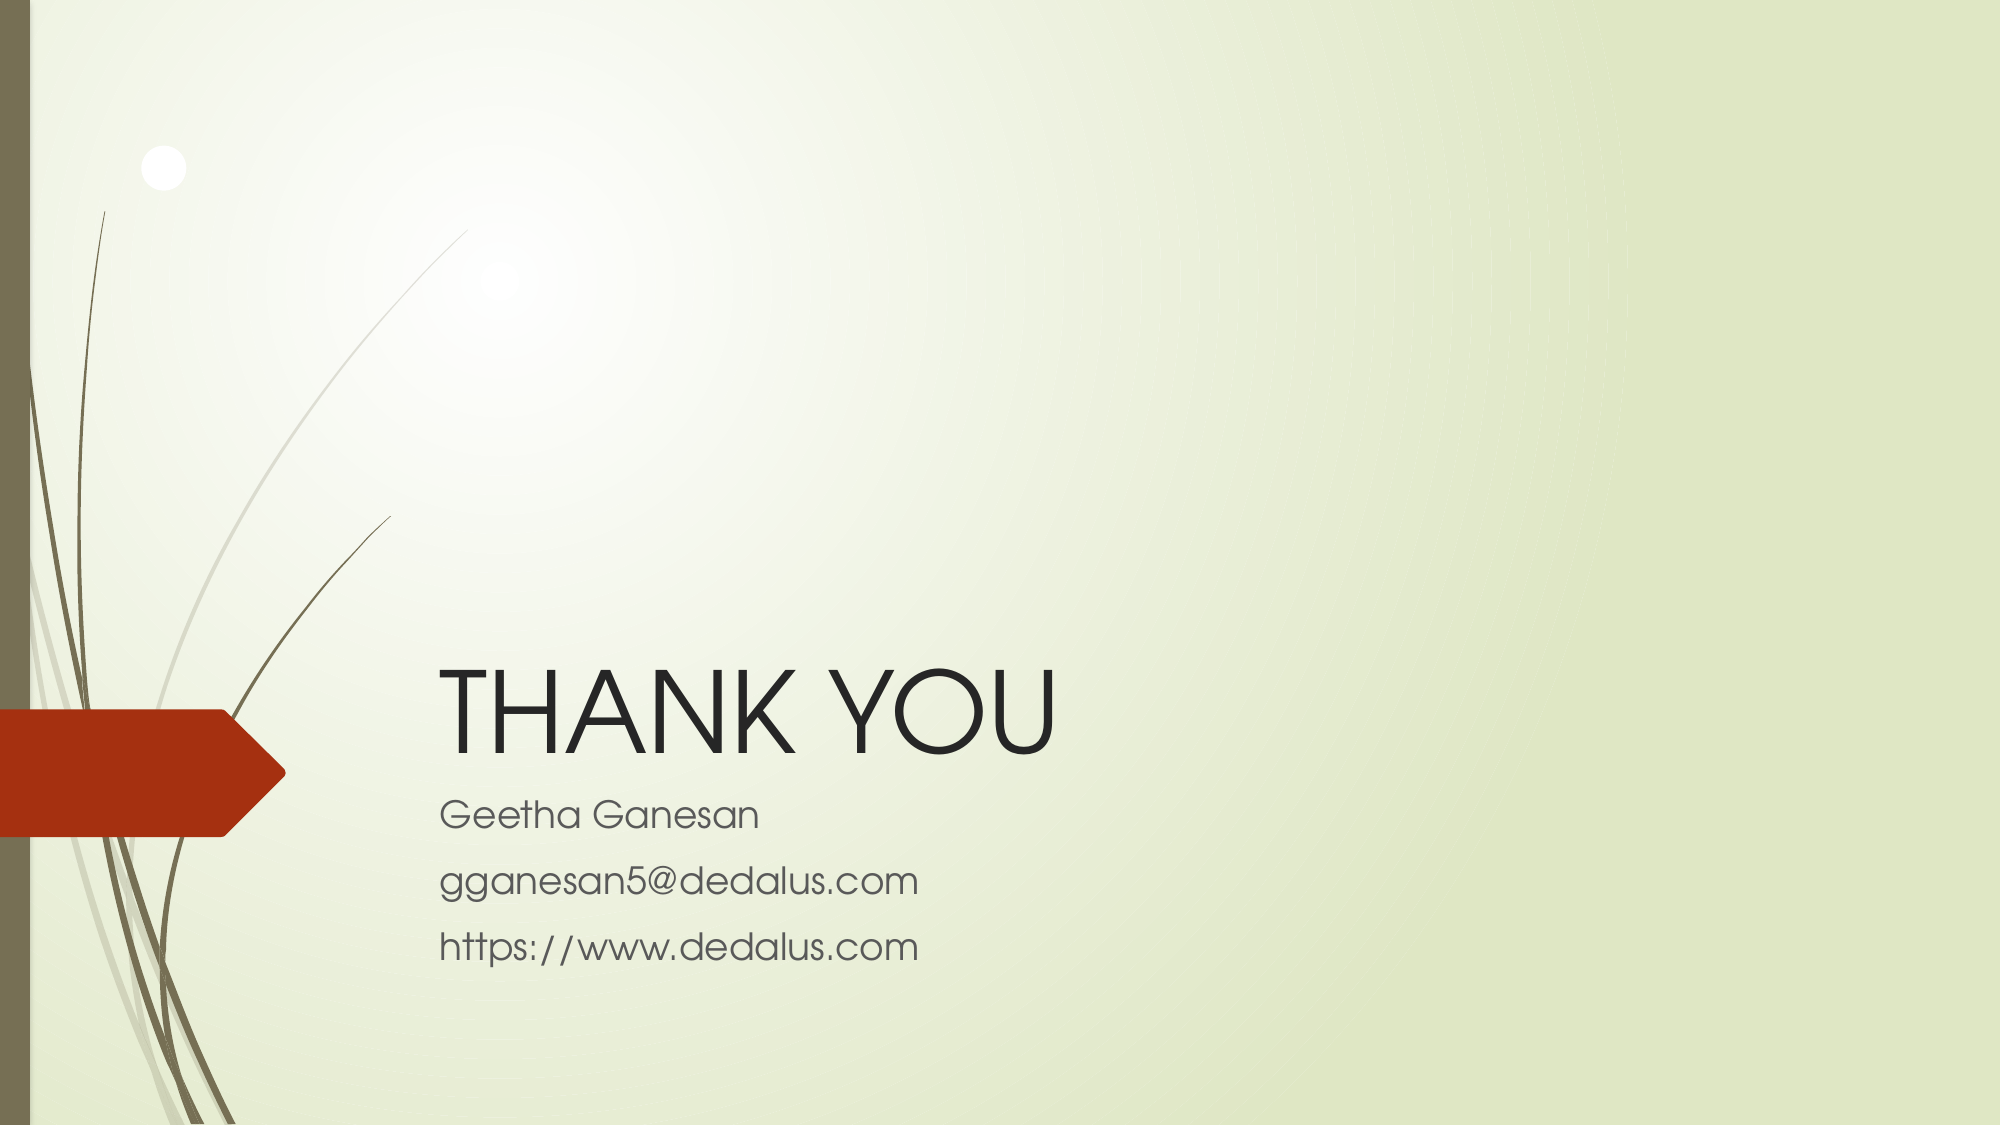

# THANK YOU
Geetha Ganesan
gganesan5@dedalus.com
https://www.dedalus.com